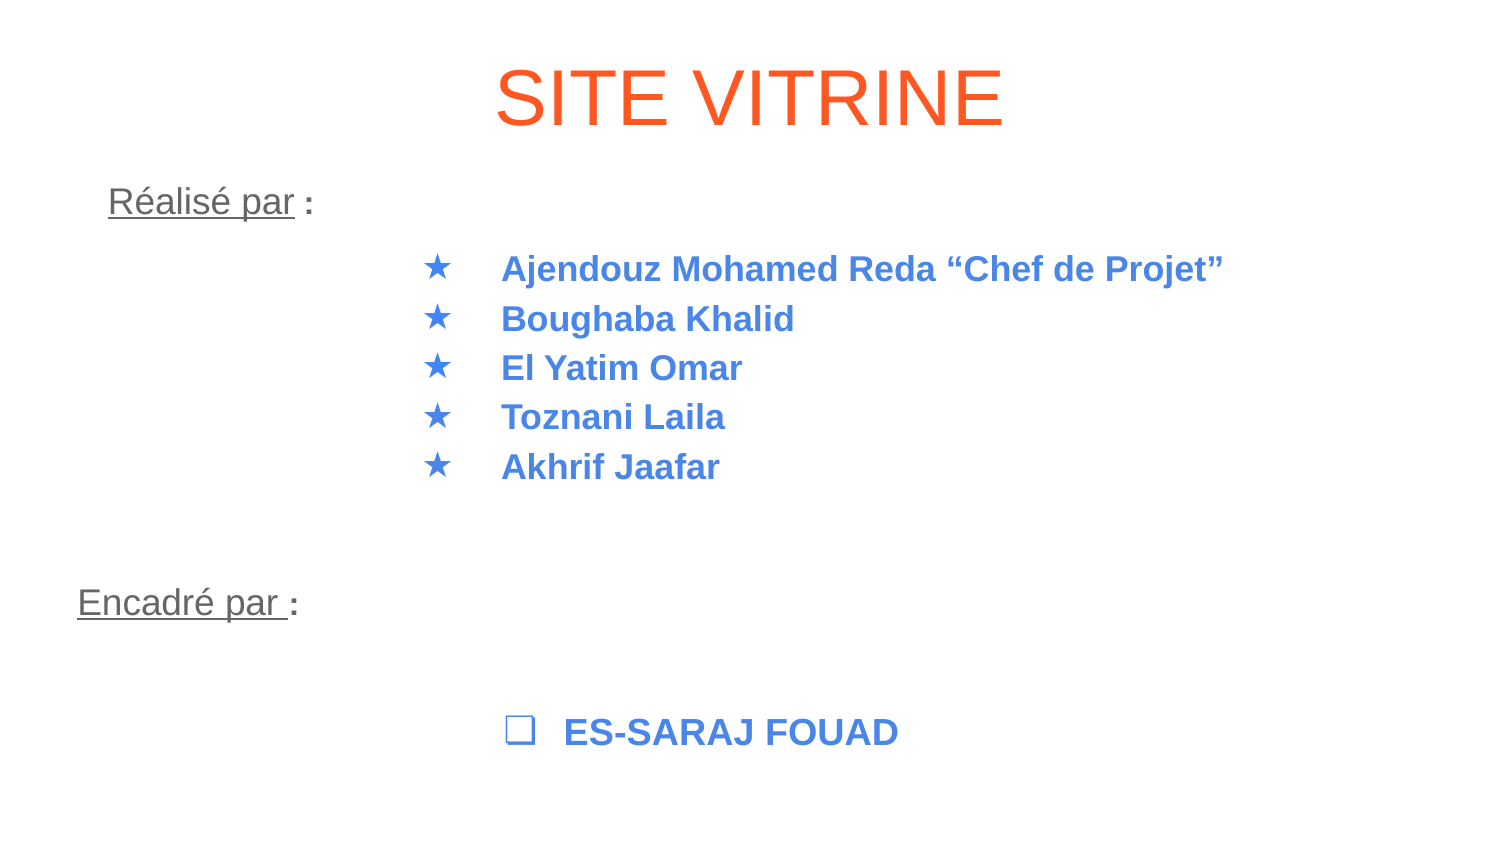

# SITE VITRINE
    Réalisé par :
  Ajendouz Mohamed Reda “Chef de Projet”
  Boughaba Khalid
  El Yatim Omar
  Toznani Laila
  Akhrif Jaafar

 Encadré par :

ES-SARAJ FOUAD